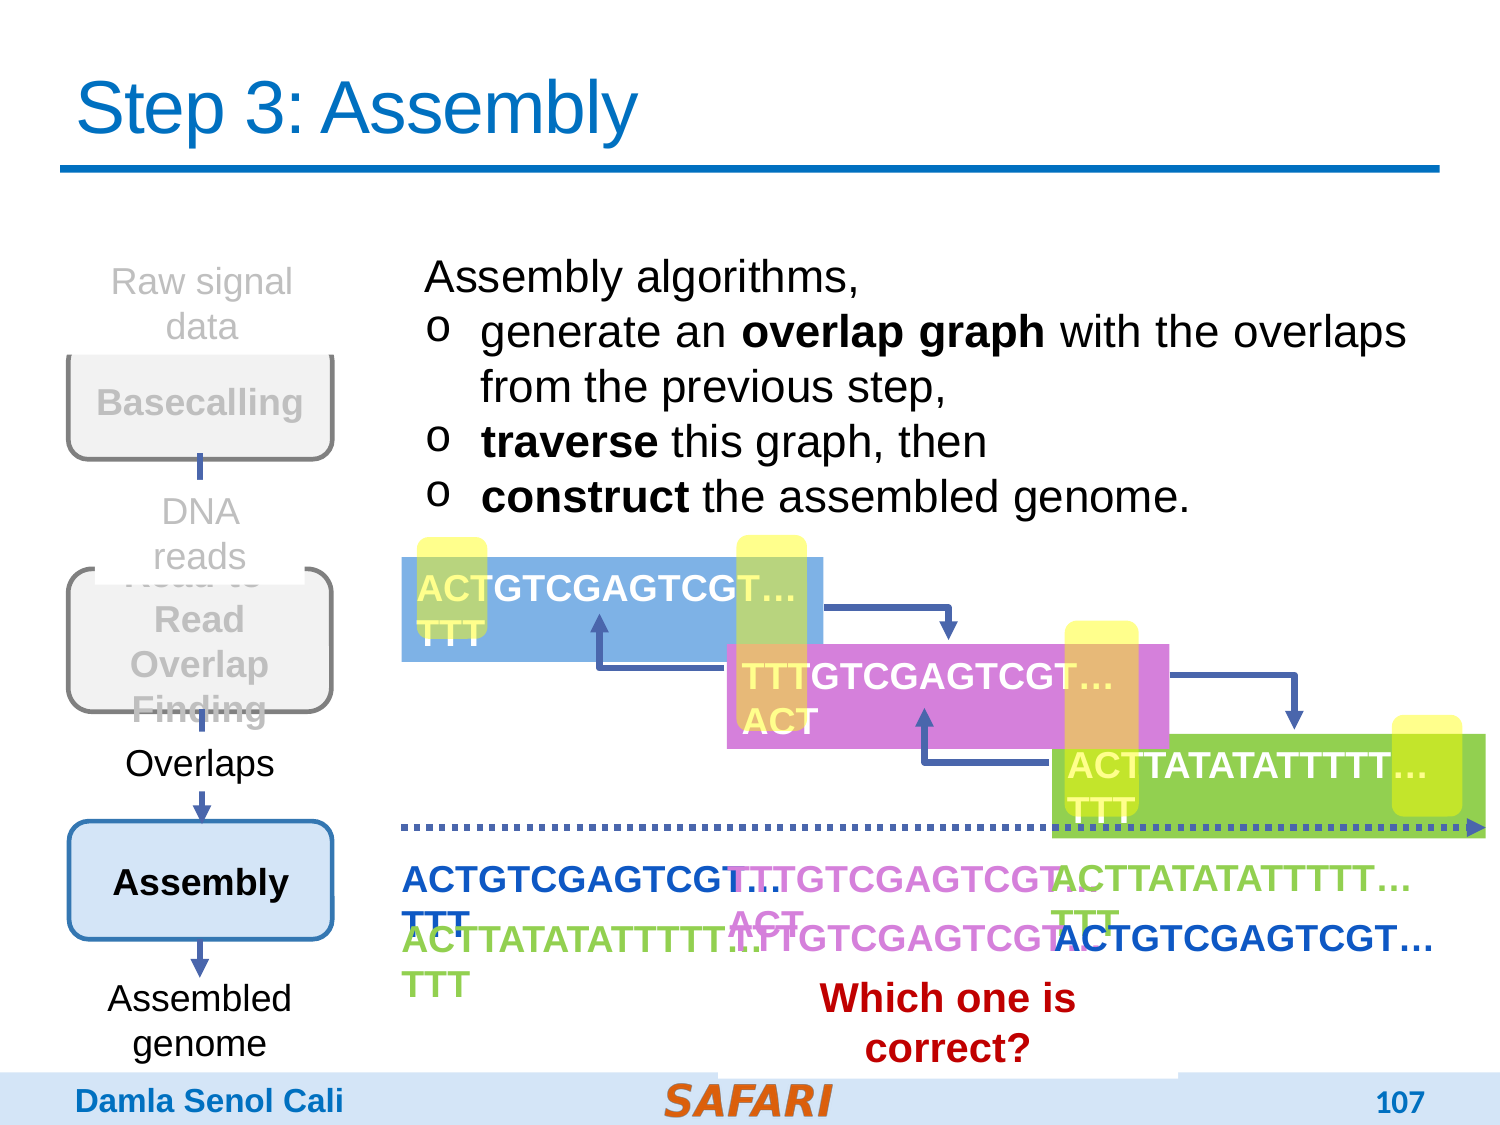

# Step 3: Assembly
Assembly algorithms,
generate an overlap graph with the overlaps from the previous step,
traverse this graph, then
construct the assembled genome.
Raw signal data
Basecalling
DNA reads

ACTGTCGAGTCGT…TTT
ACTGTCGAGTCGT…TTT
Read-to-Read Overlap Finding

TTTGTCGAGTCGT…TAG
TTTGTCGAGTCGT…ACT

Overlaps
ACTTATATATTTTT…TTT
TAGTATATATTTTT…TAA
Assembly
ACTTATATATTTTT…TTT
TTTGTCGAGTCGT…ACT
ACTGTCGAGTCGT…TTT
ACTGTCGAGTCGT…TTT
TTTGTCGAGTCGT…ACT
ACTTATATATTTTT…TTT
Which one is correct?
Assembled genome
107